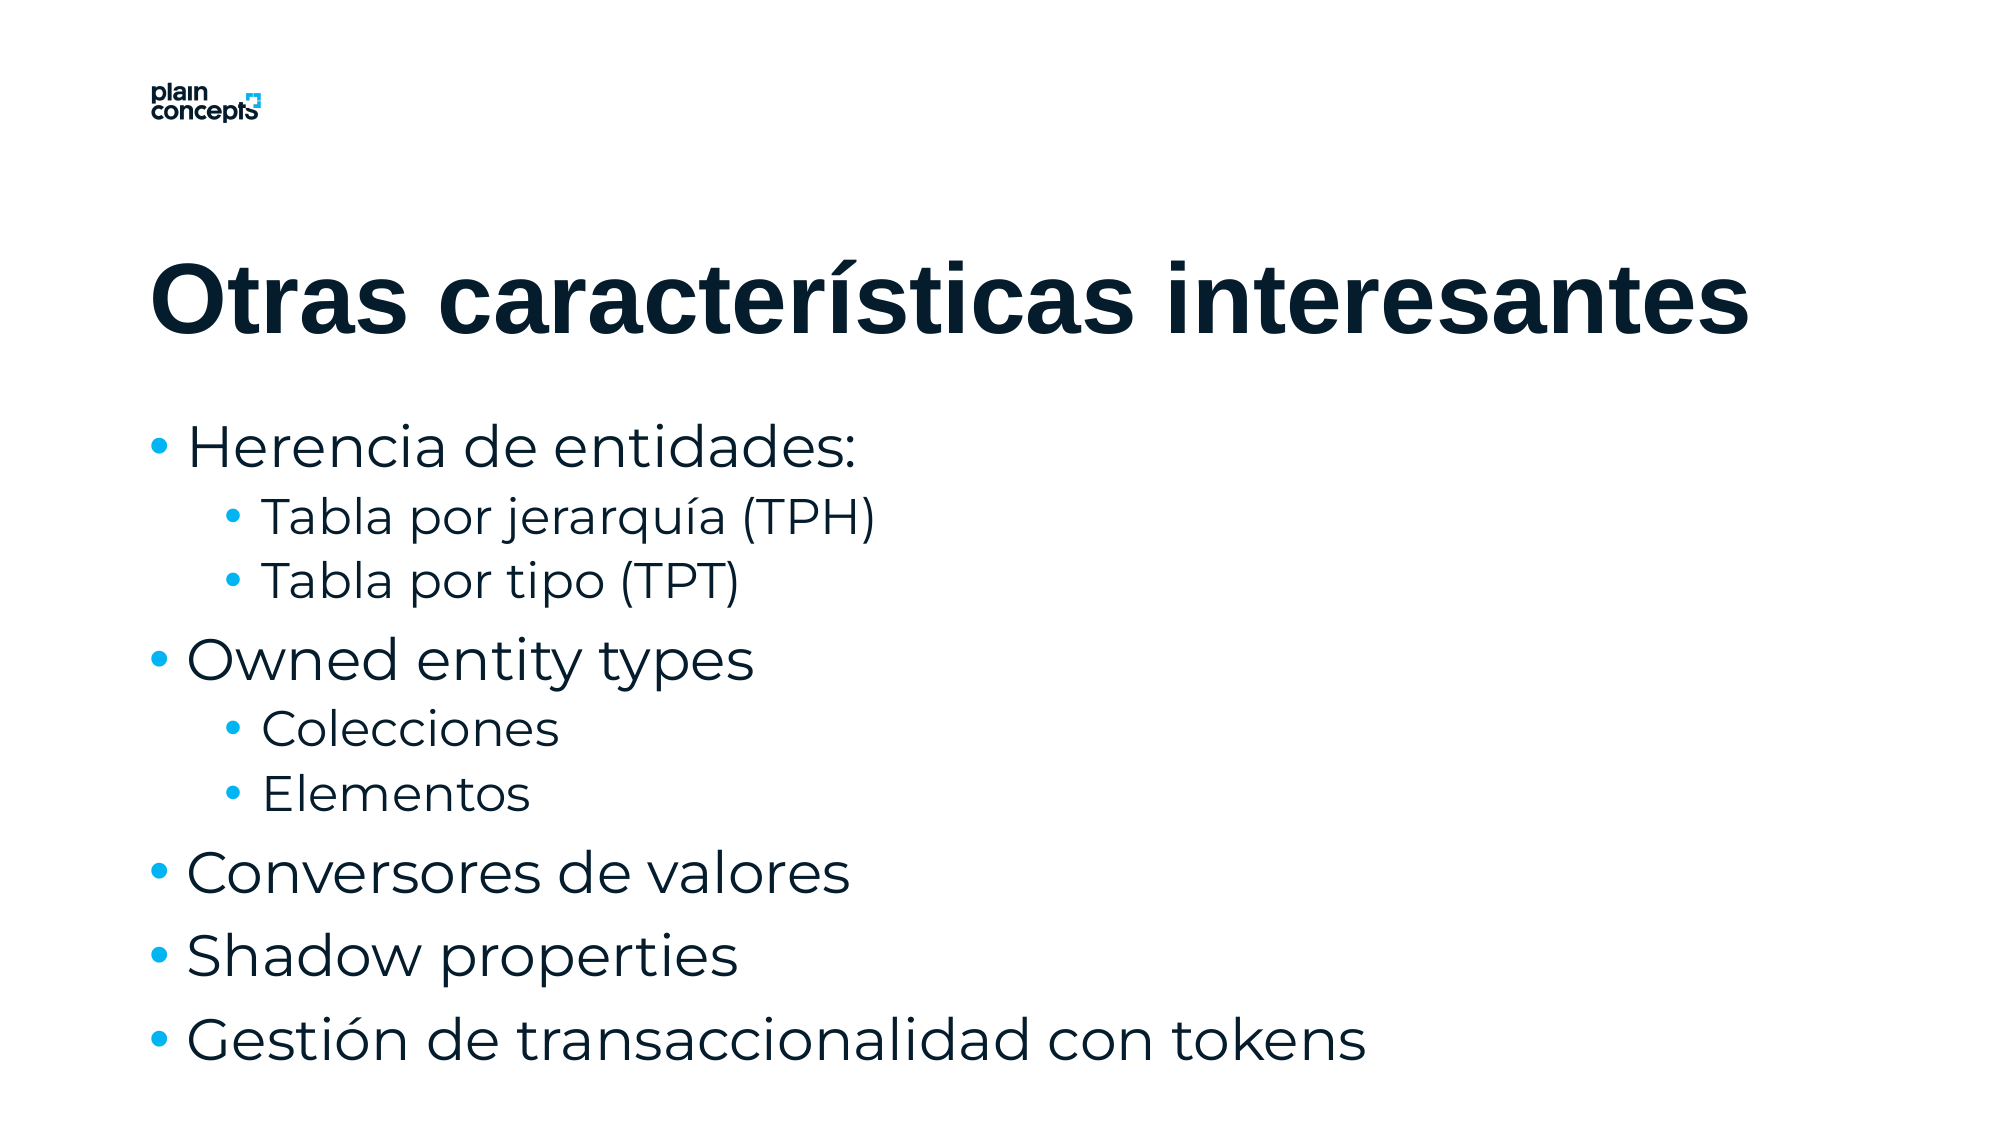

Otras características interesantes
Herencia de entidades:
Tabla por jerarquía (TPH)
Tabla por tipo (TPT)
Owned entity types
Colecciones
Elementos
Conversores de valores
Shadow properties
Gestión de transaccionalidad con tokens